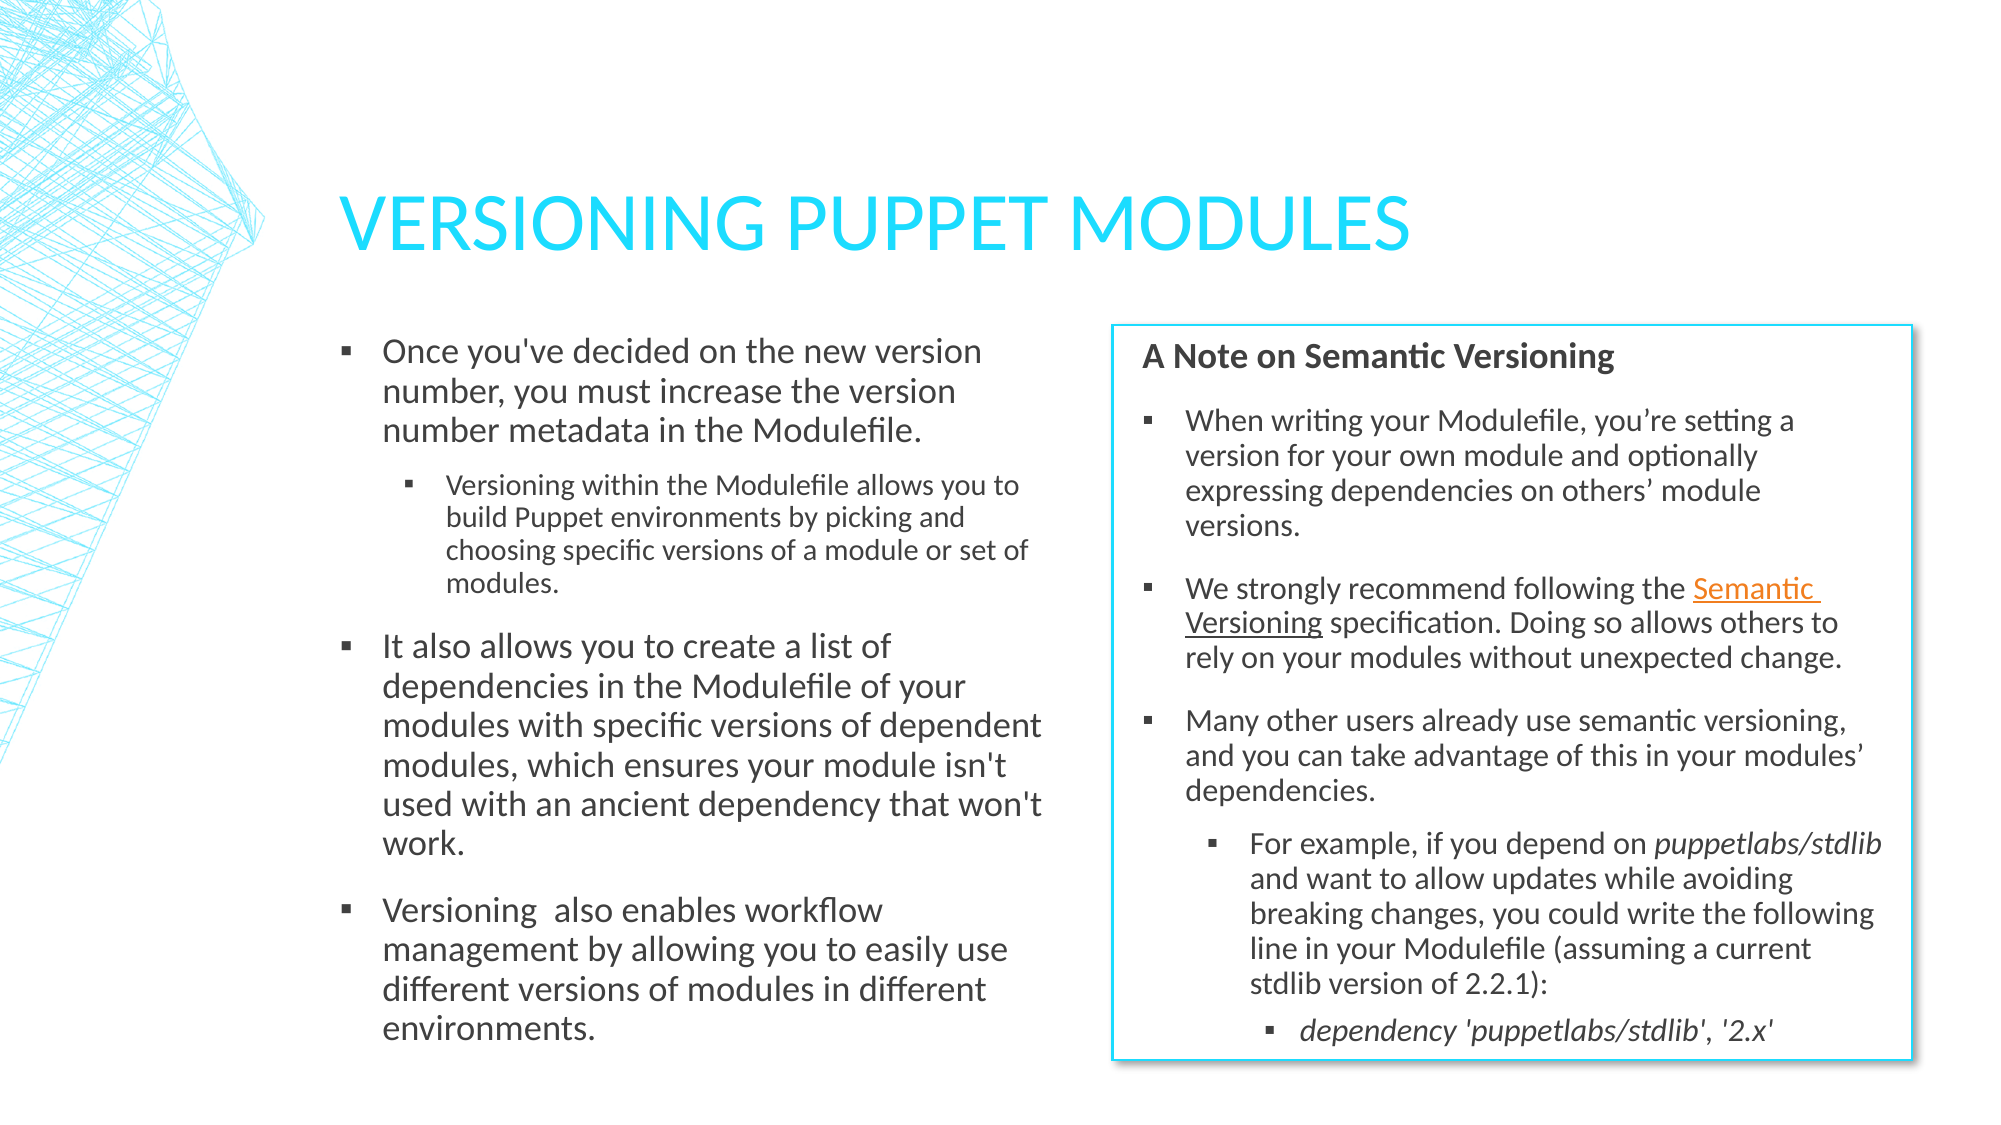

# Versioning Puppet Modules
Once you've decided on the new version number, you must increase the version number metadata in the Modulefile.
Versioning within the Modulefile allows you to build Puppet environments by picking and choosing specific versions of a module or set of modules.
It also allows you to create a list of dependencies in the Modulefile of your modules with specific versions of dependent modules, which ensures your module isn't used with an ancient dependency that won't work.
Versioning  also enables workflow management by allowing you to easily use different versions of modules in different environments.
A Note on Semantic Versioning
When writing your Modulefile, you’re setting a version for your own module and optionally expressing dependencies on others’ module versions.
We strongly recommend following the Semantic Versioning specification. Doing so allows others to rely on your modules without unexpected change.
Many other users already use semantic versioning, and you can take advantage of this in your modules’ dependencies.
For example, if you depend on puppetlabs/stdlib and want to allow updates while avoiding breaking changes, you could write the following line in your Modulefile (assuming a current stdlib version of 2.2.1):
dependency 'puppetlabs/stdlib', '2.x'